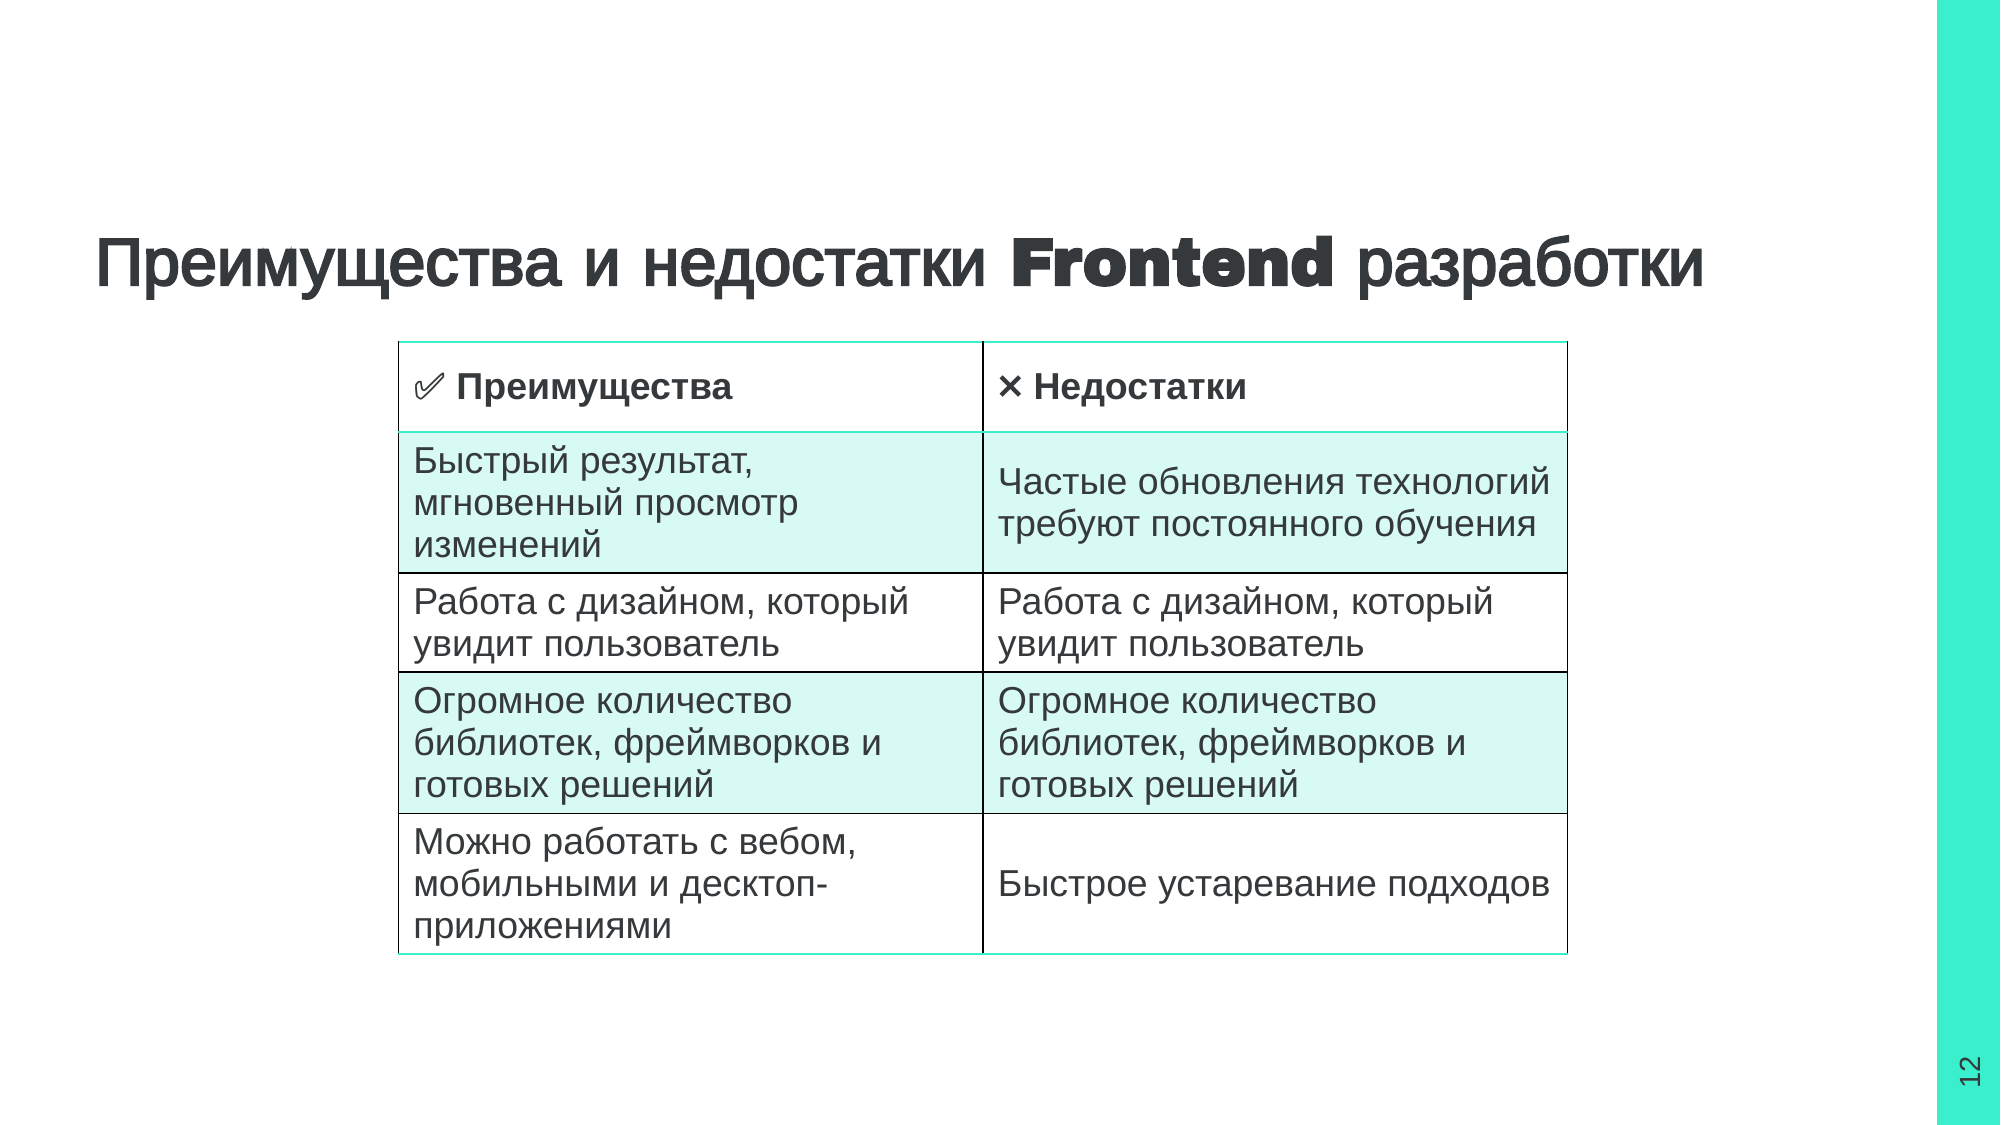

# Преимущества и недостатки Frontend разработки
| ✅ Преимущества | ❌ Недостатки |
| --- | --- |
| Быстрый результат, мгновенный просмотр изменений | Частые обновления технологий требуют постоянного обучения |
| Работа с дизайном, который увидит пользователь | Работа с дизайном, который увидит пользователь |
| Огромное количество библиотек, фреймворков и готовых решений | Огромное количество библиотек, фреймворков и готовых решений |
| Можно работать с вебом, мобильными и десктоп-приложениями | Быстрое устаревание подходов |
12